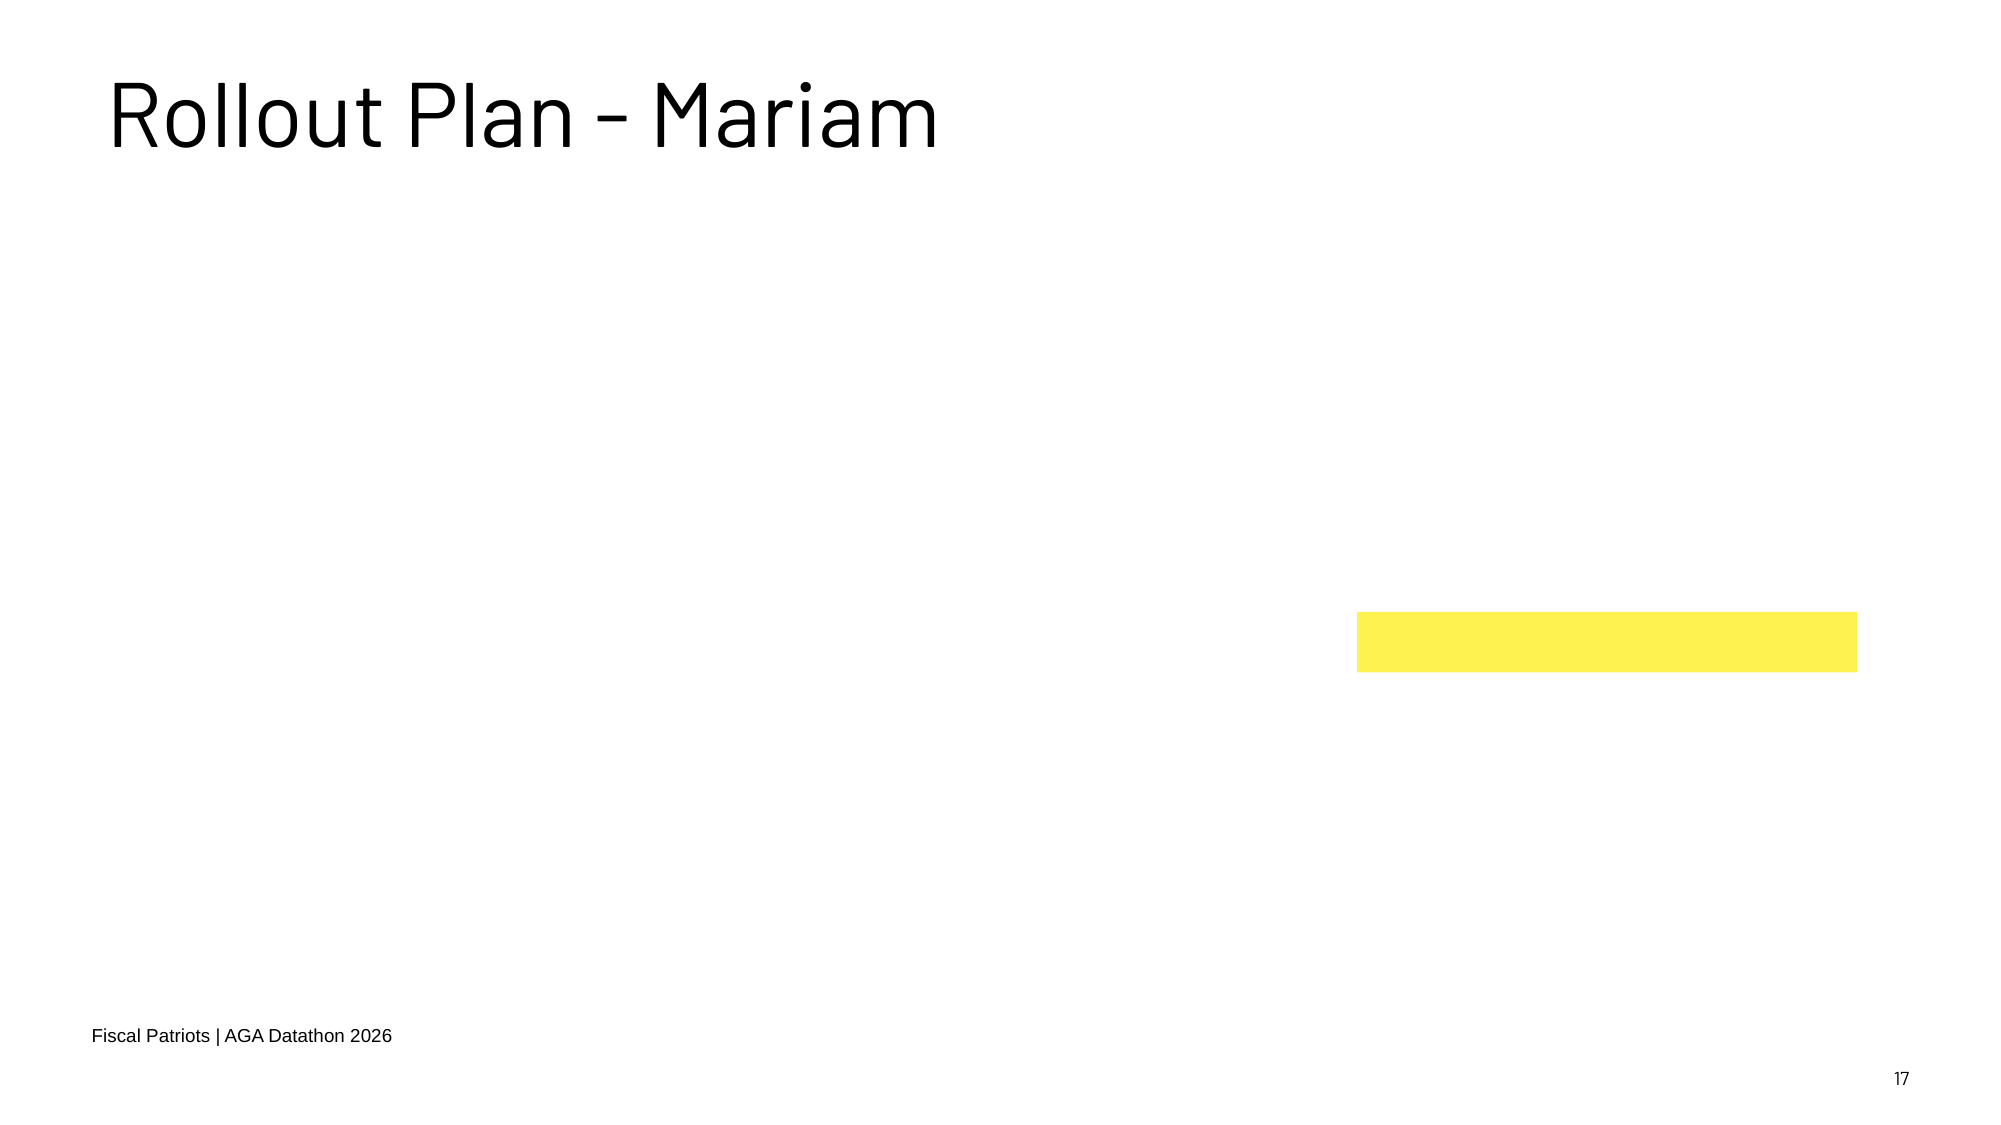

# Rollout Plan - Mariam

Fiscal Patriots | AGA Datathon 2026